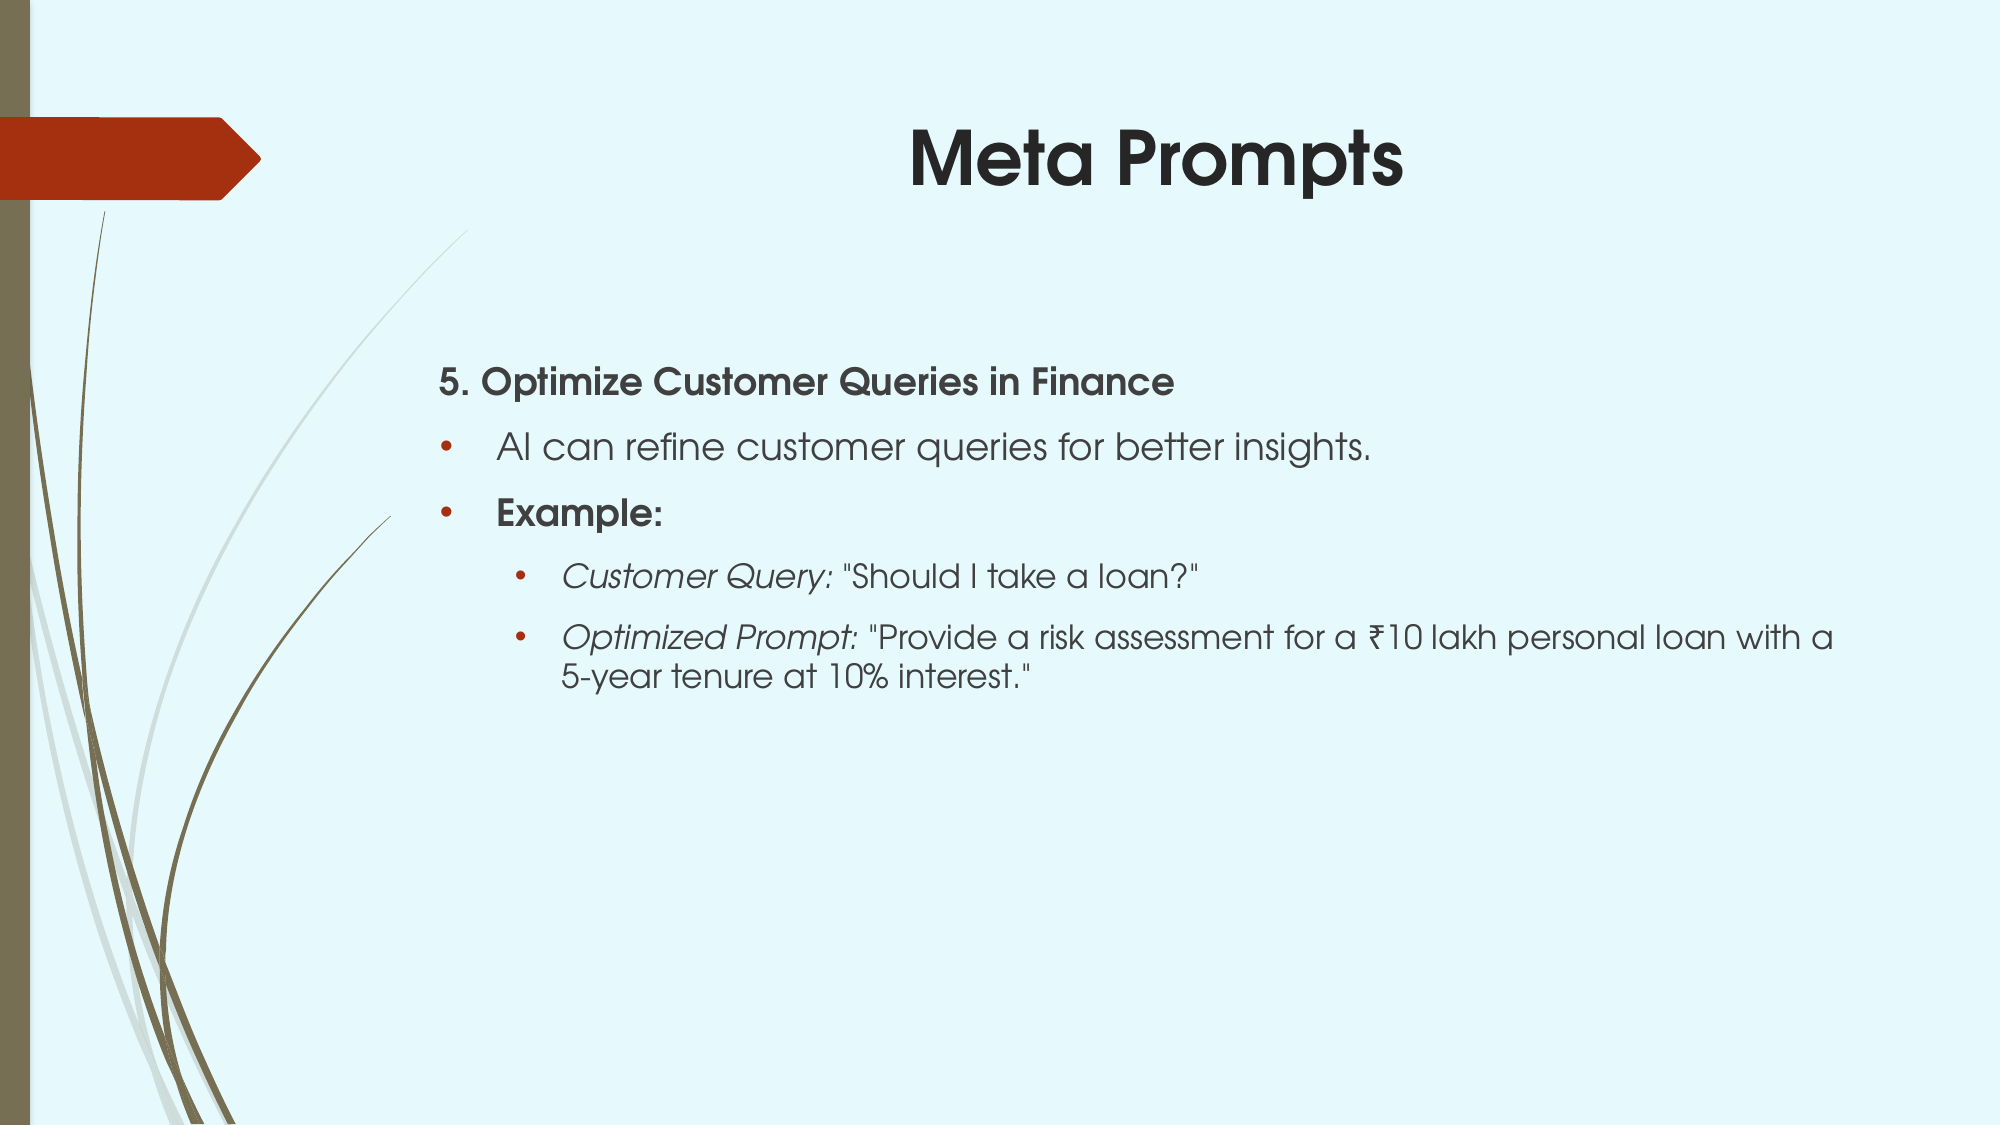

# Meta Prompts
5. Optimize Customer Queries in Finance
AI can refine customer queries for better insights.
Example:
Customer Query: "Should I take a loan?"
Optimized Prompt: "Provide a risk assessment for a ₹10 lakh personal loan with a 5-year tenure at 10% interest."